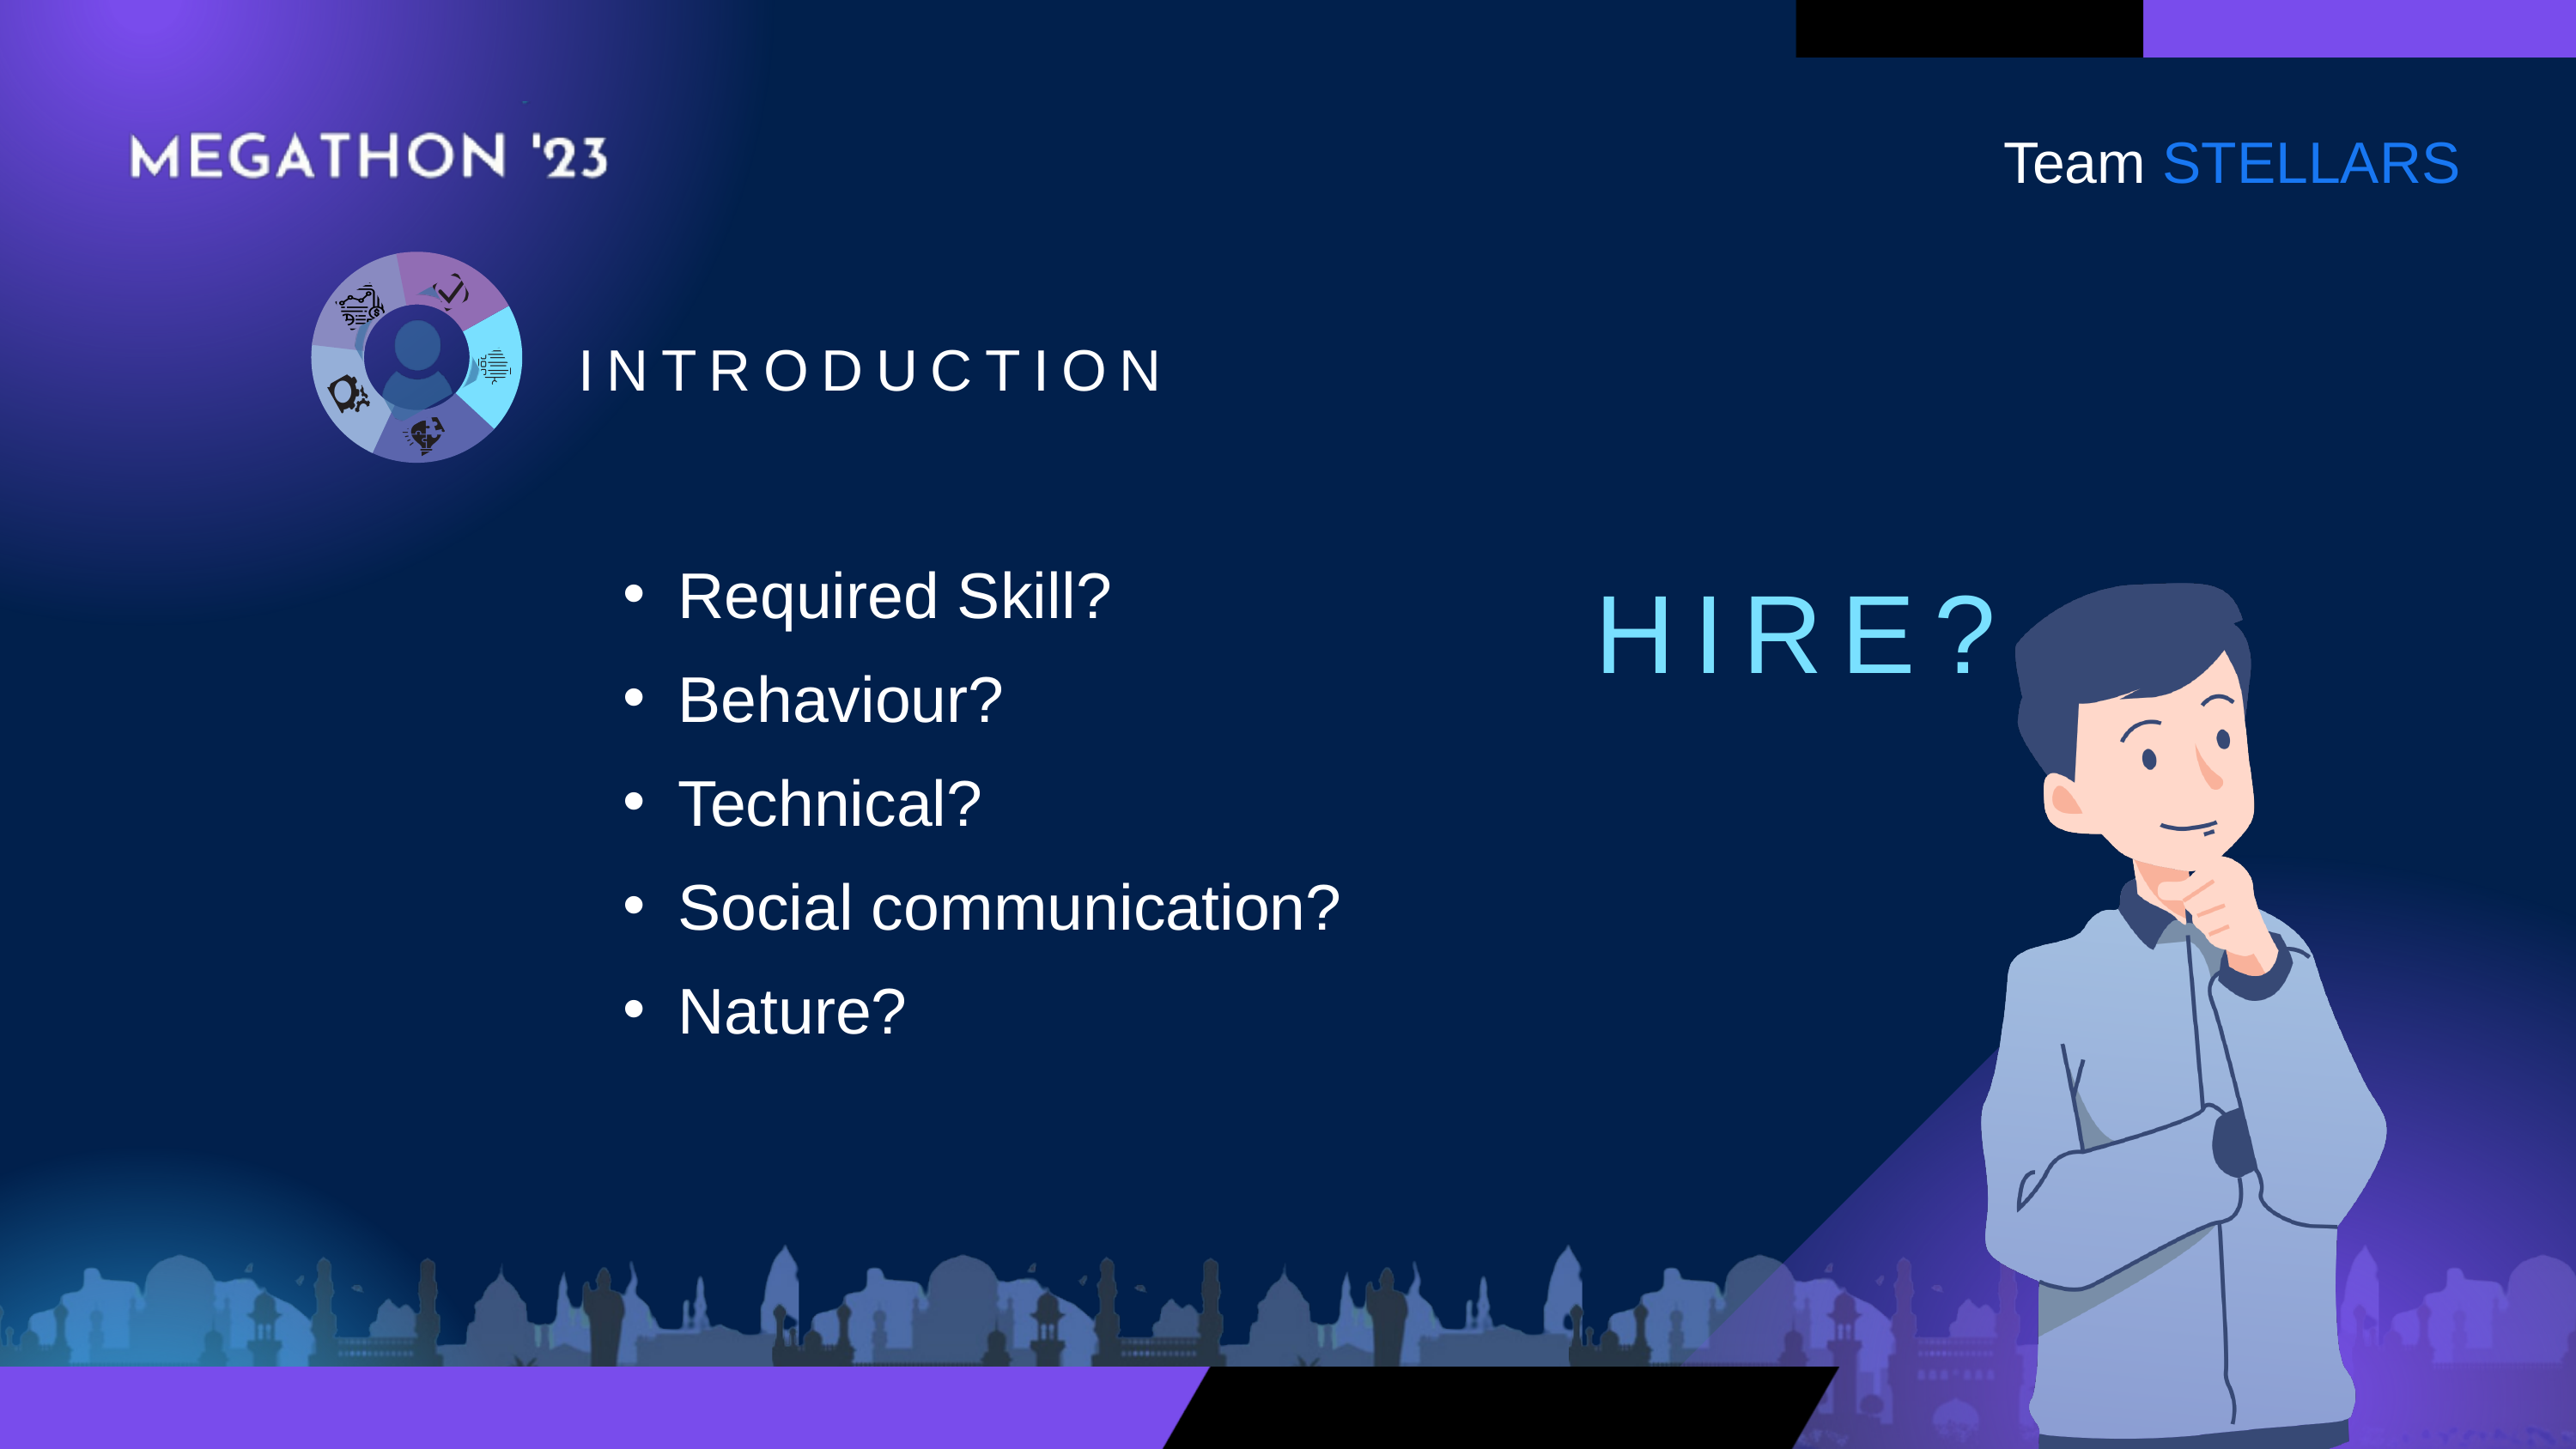

Team STELLARS

INTRODUCTION

Required Skill?
Behaviour?
Technical?
Social communication?
Nature?
HIRE?